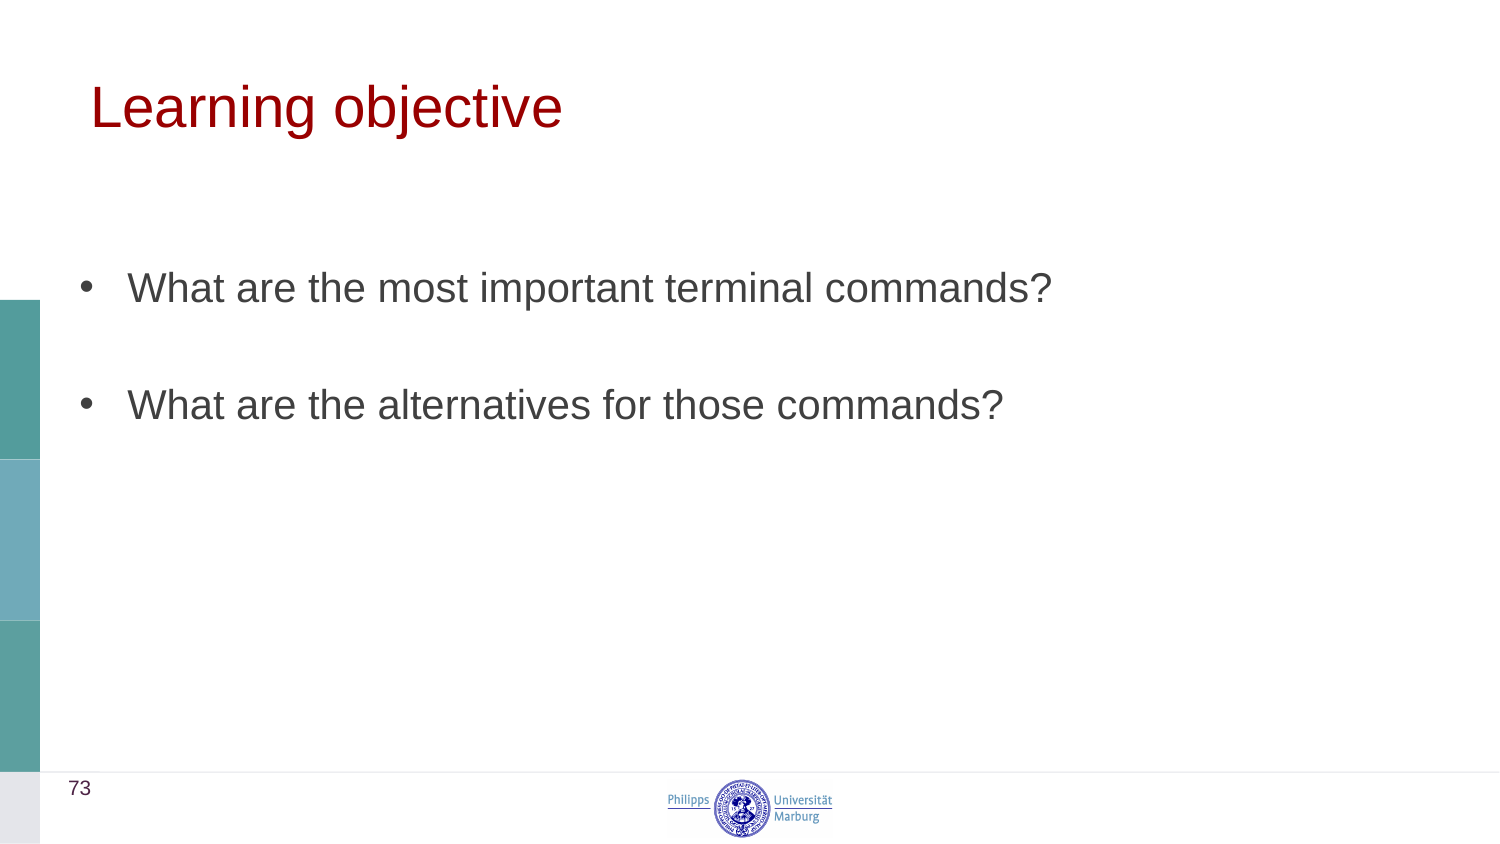

# Learning objective
What are the most important terminal commands?

What are the alternatives for those commands?
73